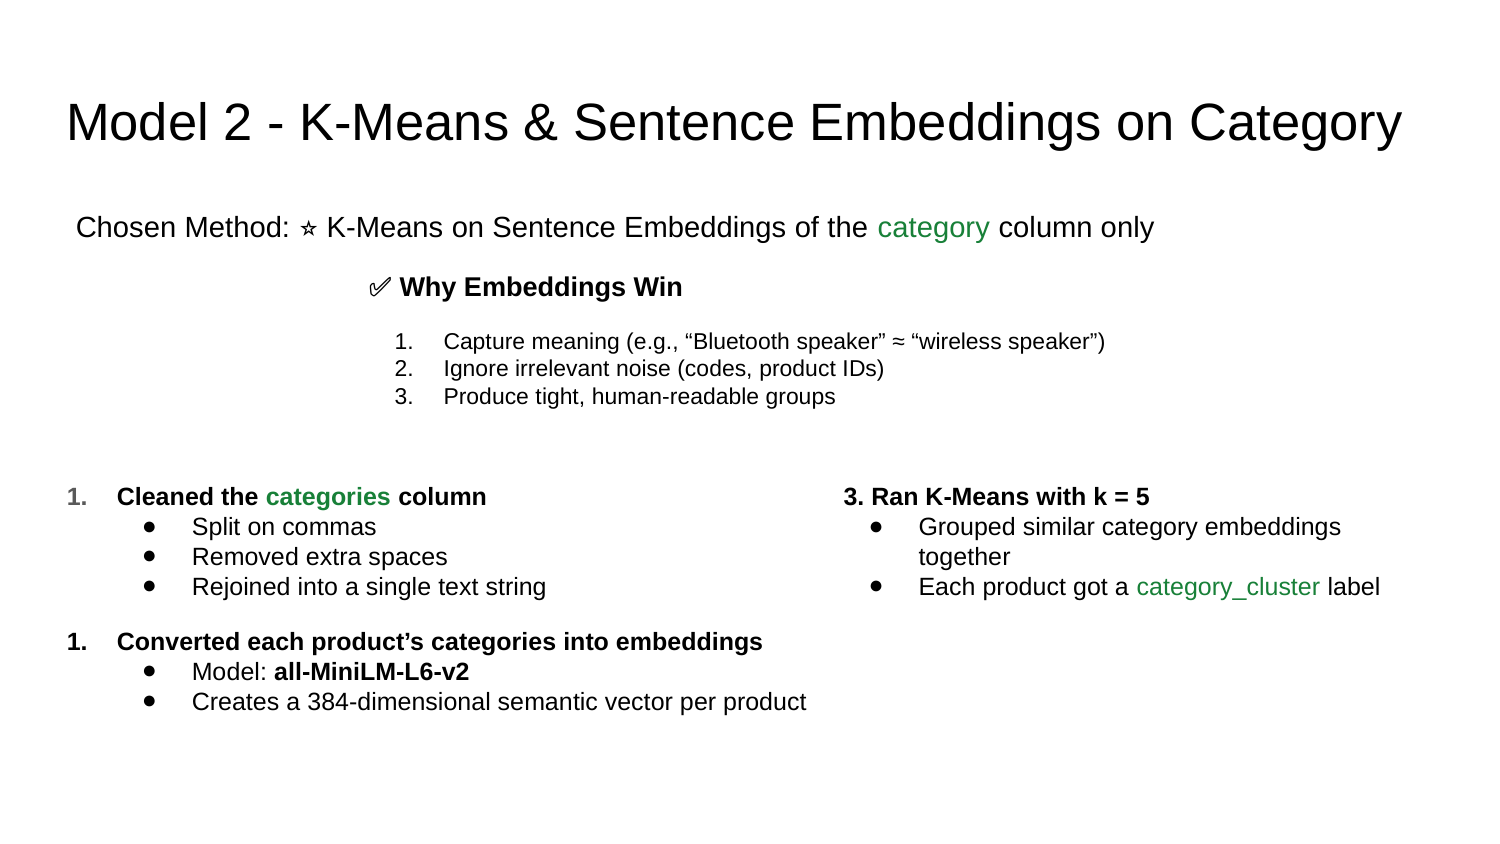

# Model 2 - K-Means & Sentence Embeddings on Category

Chosen Method: ⭐ K-Means on Sentence Embeddings of the category column only

✅ Why Embeddings Win
Capture meaning (e.g., “Bluetooth speaker” ≈ “wireless speaker”)
Ignore irrelevant noise (codes, product IDs)
Produce tight, human-readable groups

Cleaned the categories column
Split on commas
Removed extra spaces
Rejoined into a single text string
Converted each product’s categories into embeddings
Model: all-MiniLM-L6-v2
Creates a 384-dimensional semantic vector per product
3. Ran K-Means with k = 5
Grouped similar category embeddings together
Each product got a category_cluster label